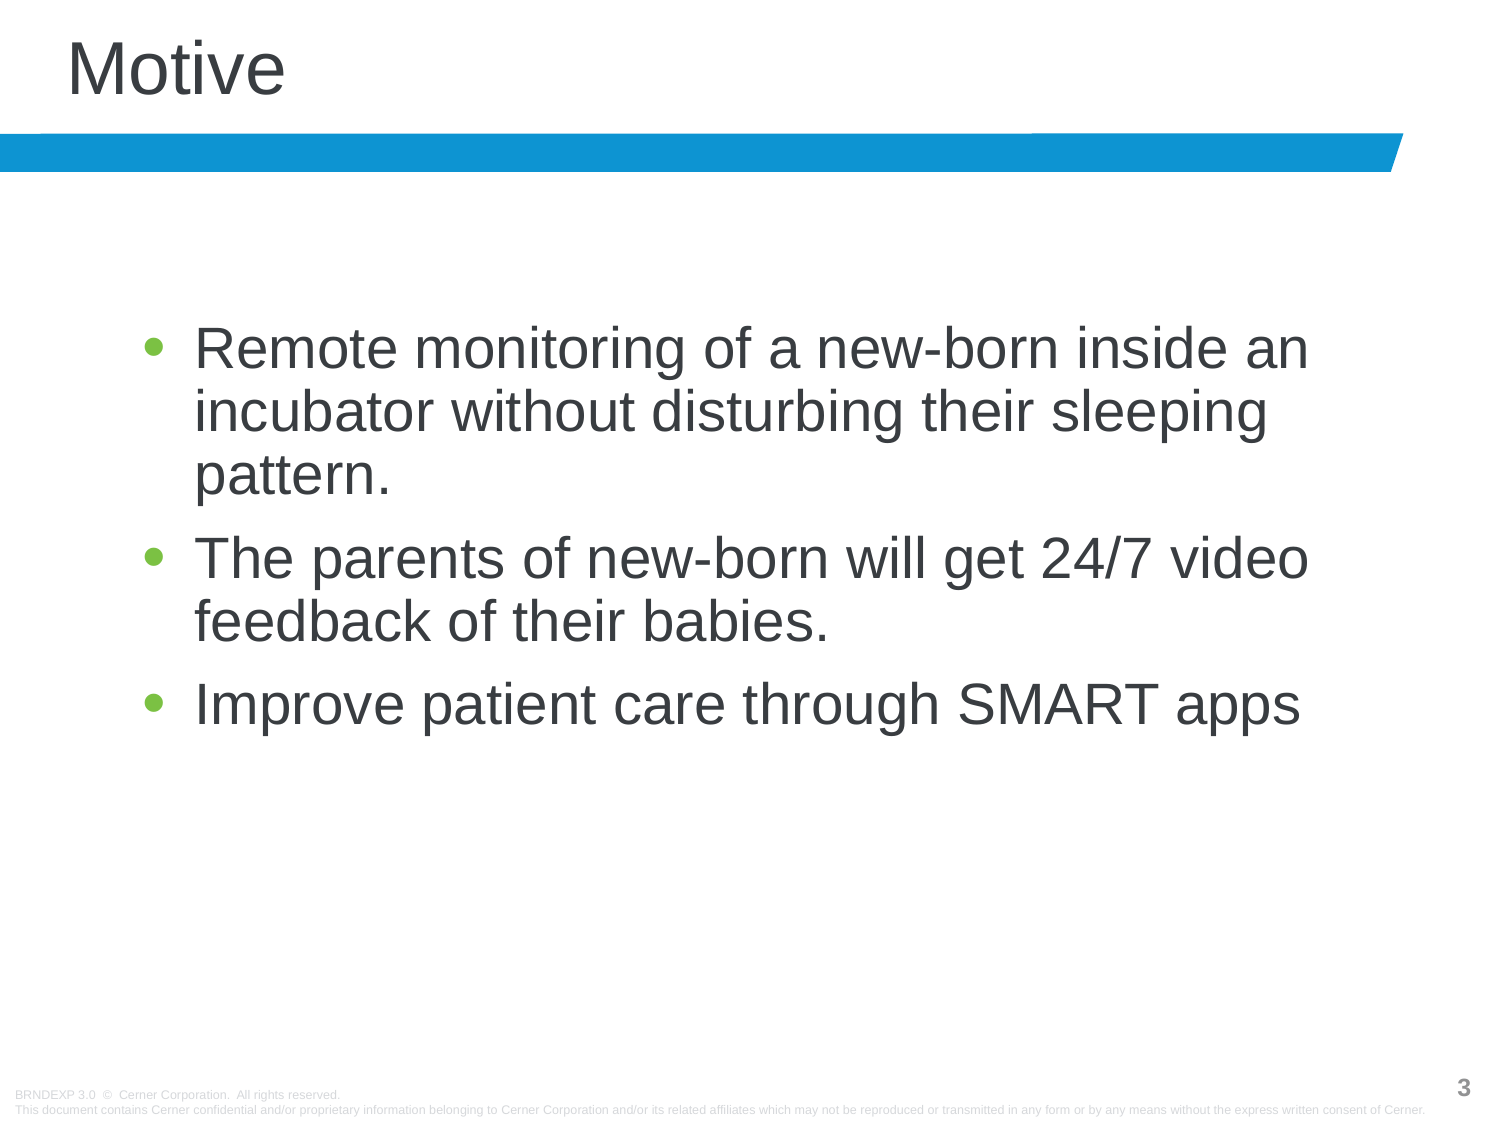

# Motive
Remote monitoring of a new-born inside an incubator without disturbing their sleeping pattern.
The parents of new-born will get 24/7 video feedback of their babies.
Improve patient care through SMART apps
3
BRNDEXP 3.0  ©  Cerner Corporation.  All rights reserved.
This document contains Cerner confidential and/or proprietary information belonging to Cerner Corporation and/or its related affiliates which may not be reproduced or transmitted in any form or by any means without the express written consent of Cerner.